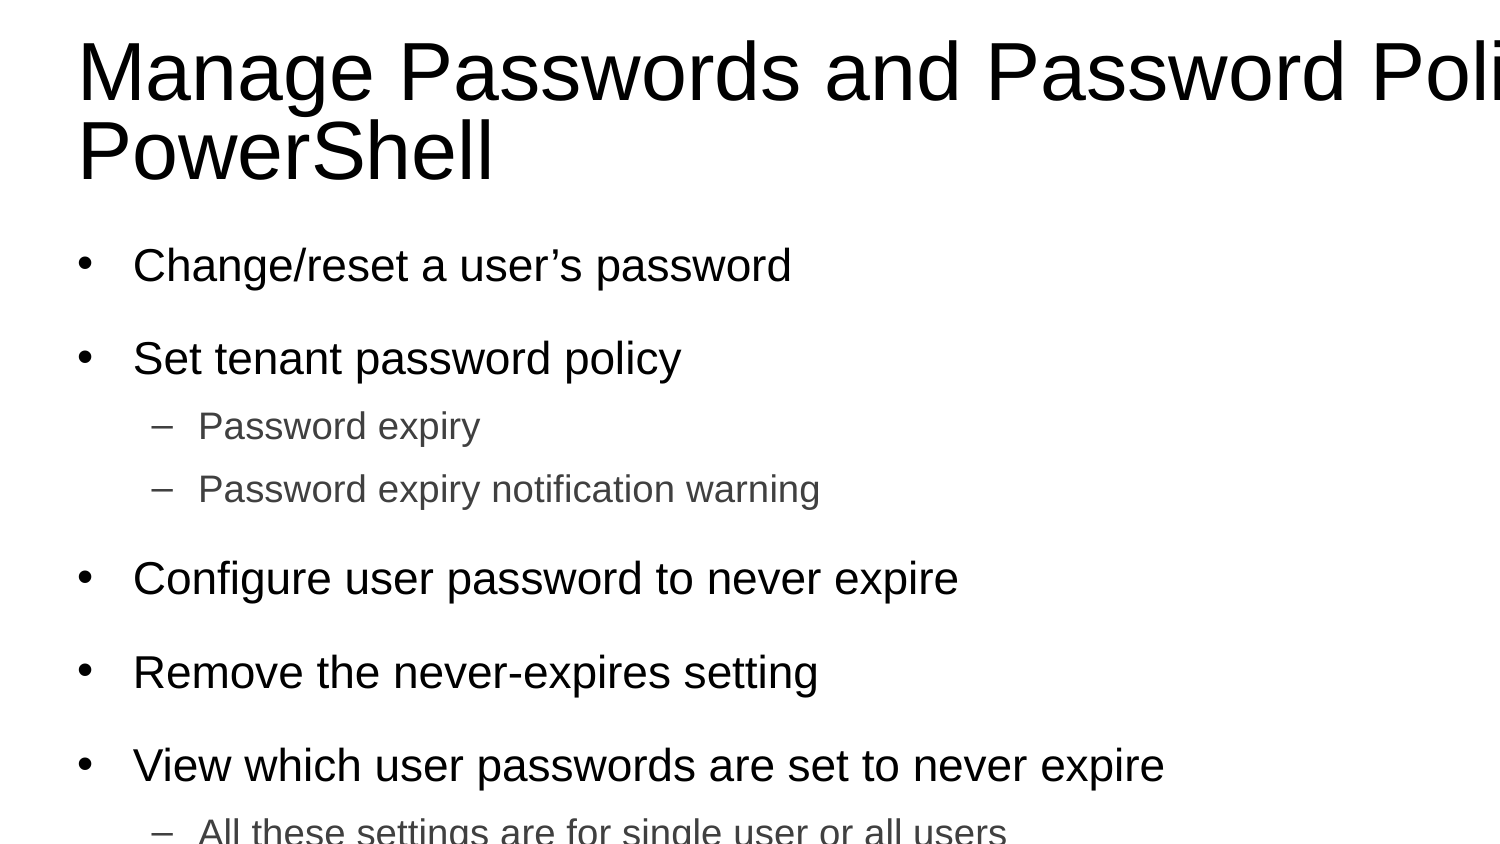

# Manage Passwords and Password Policies with PowerShell
Change/reset a user’s password
Set tenant password policy
Password expiry
Password expiry notification warning
Configure user password to never expire
Remove the never-expires setting
View which user passwords are set to never expire
All these settings are for single user or all users
Remove strong password complexity requirements
Single user only